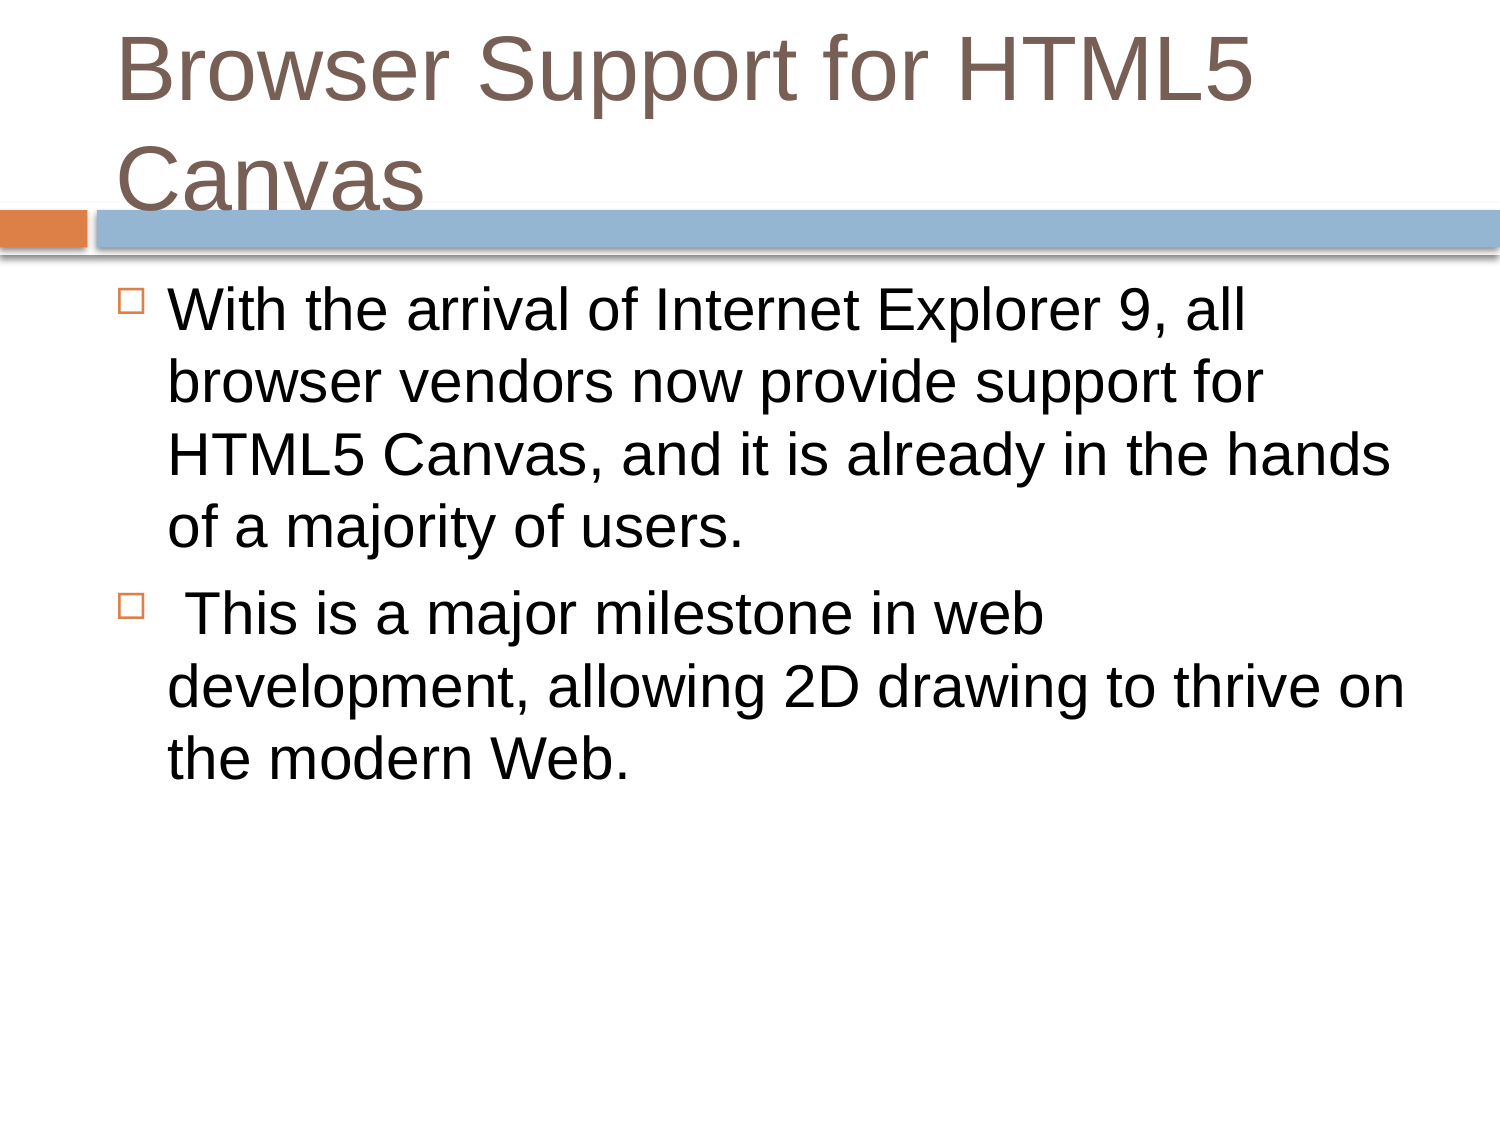

# Browser Support for HTML5 Canvas
With the arrival of Internet Explorer 9, all browser vendors now provide support for HTML5 Canvas, and it is already in the hands of a majority of users.
 This is a major milestone in web development, allowing 2D drawing to thrive on the modern Web.